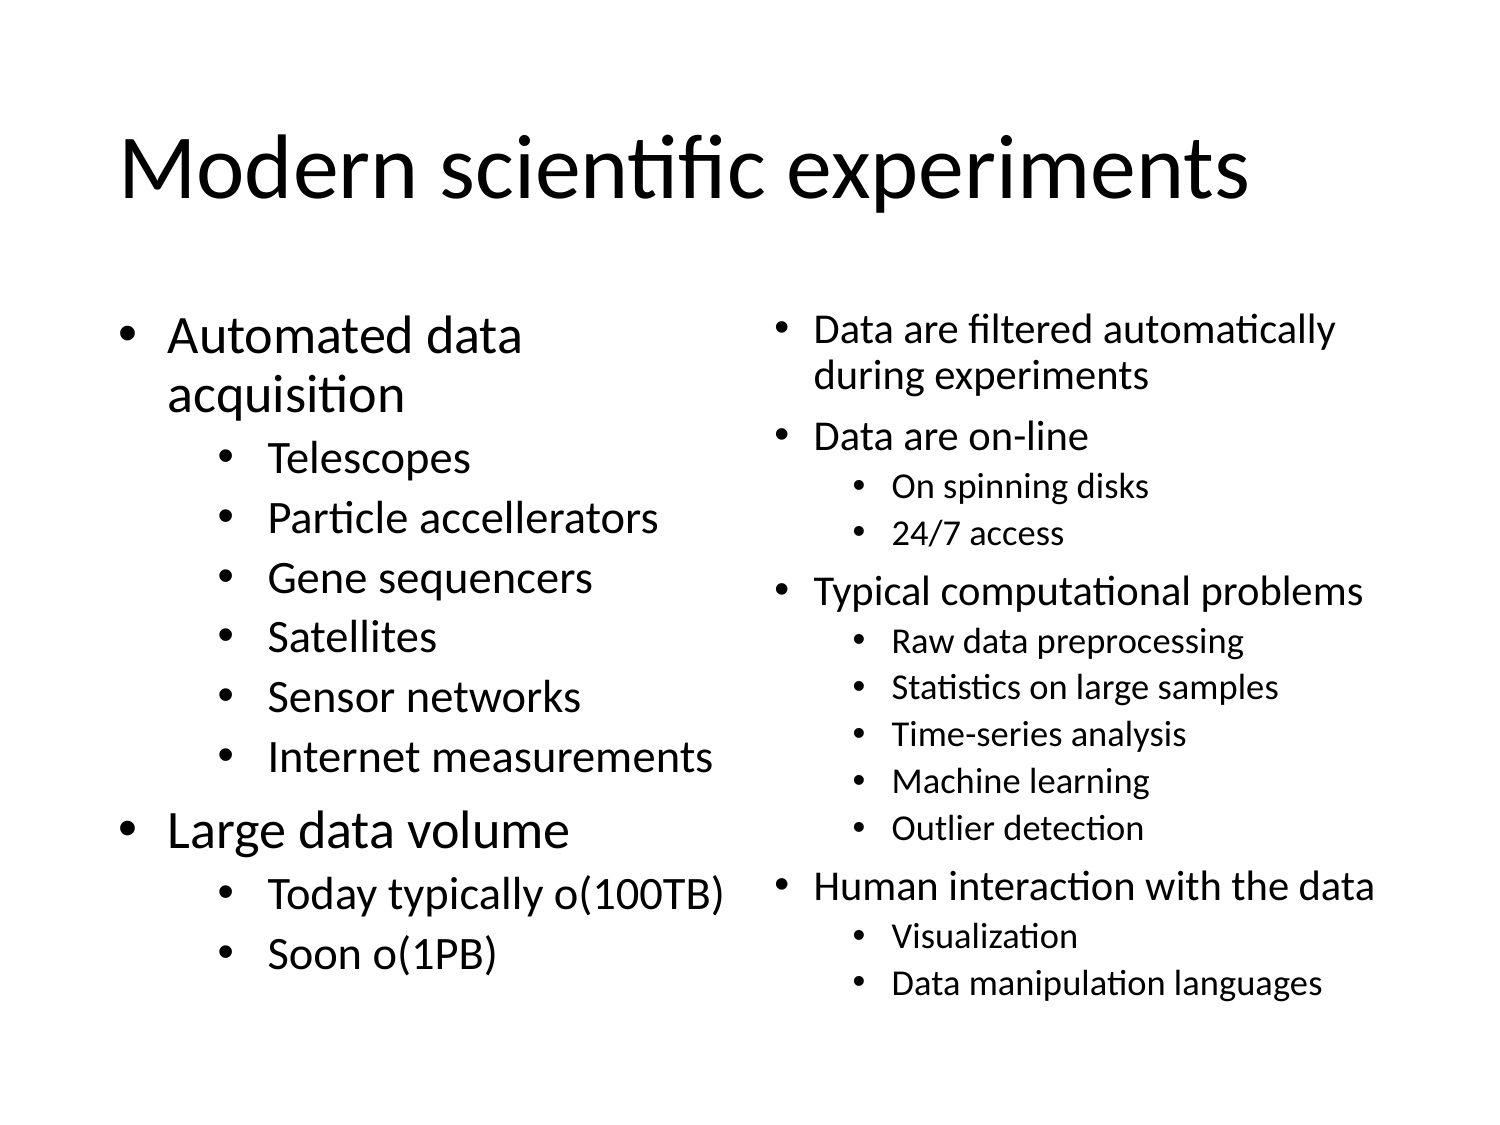

# Modern scientific experiments
Automated data acquisition
Telescopes
Particle accellerators
Gene sequencers
Satellites
Sensor networks
Internet measurements
Large data volume
Today typically o(100TB)
Soon o(1PB)
Data are filtered automatically during experiments
Data are on-line
On spinning disks
24/7 access
Typical computational problems
Raw data preprocessing
Statistics on large samples
Time-series analysis
Machine learning
Outlier detection
Human interaction with the data
Visualization
Data manipulation languages